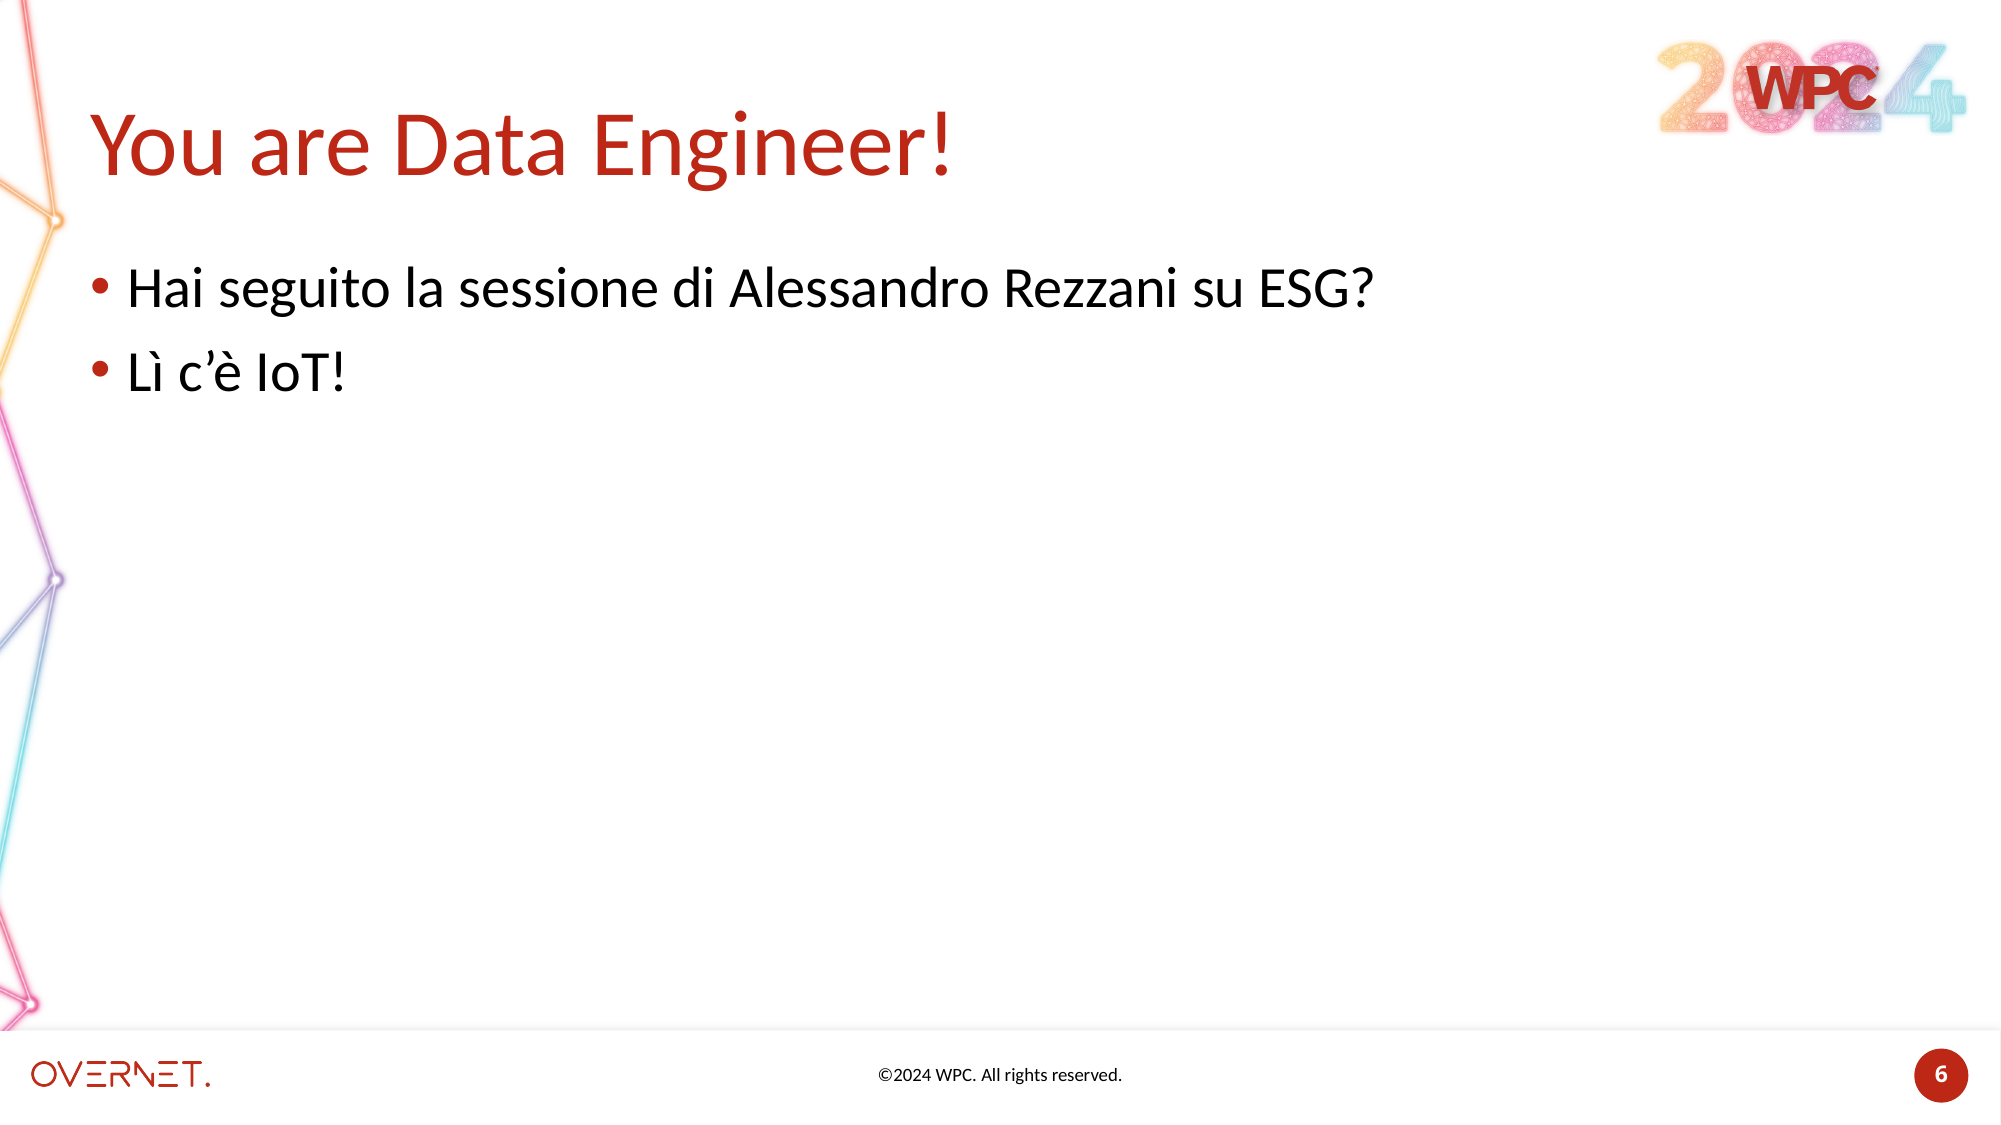

# You are Data Engineer!
Hai seguito la sessione di Alessandro Rezzani su ESG?
Lì c’è IoT!